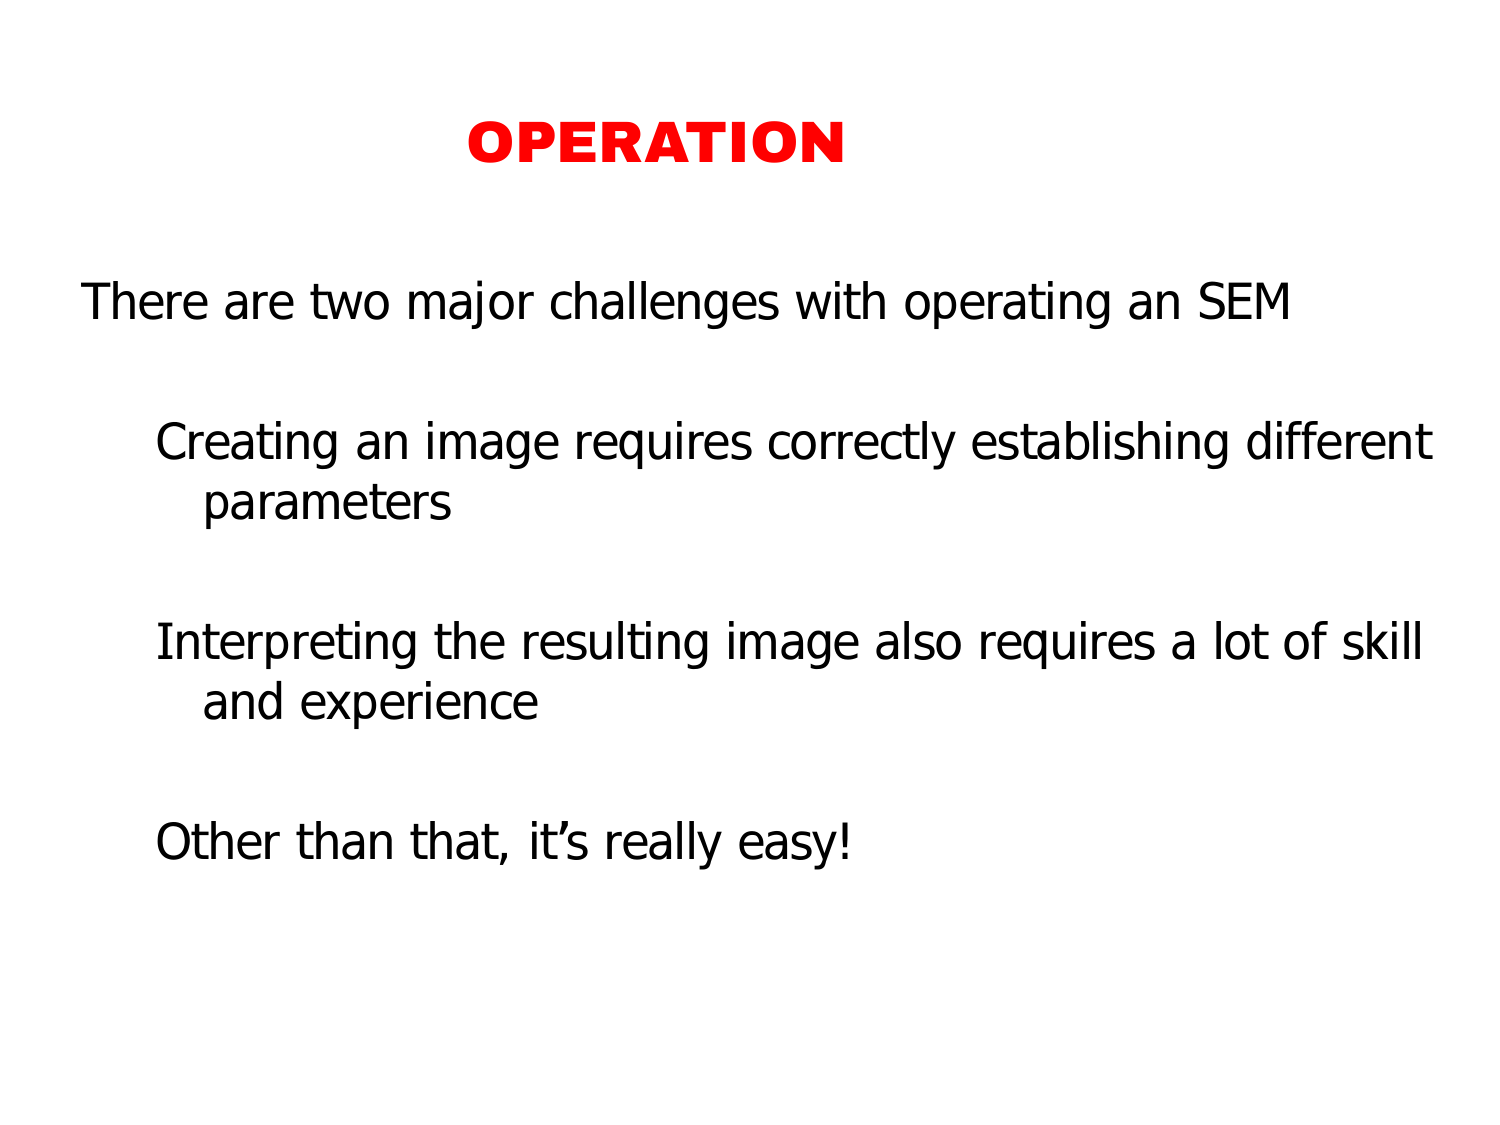

OPERATION
There are two major challenges with operating an SEM

Creating an image requires correctly establishing different parameters

Interpreting the resulting image also requires a lot of skill and experience

Other than that, it’s really easy!